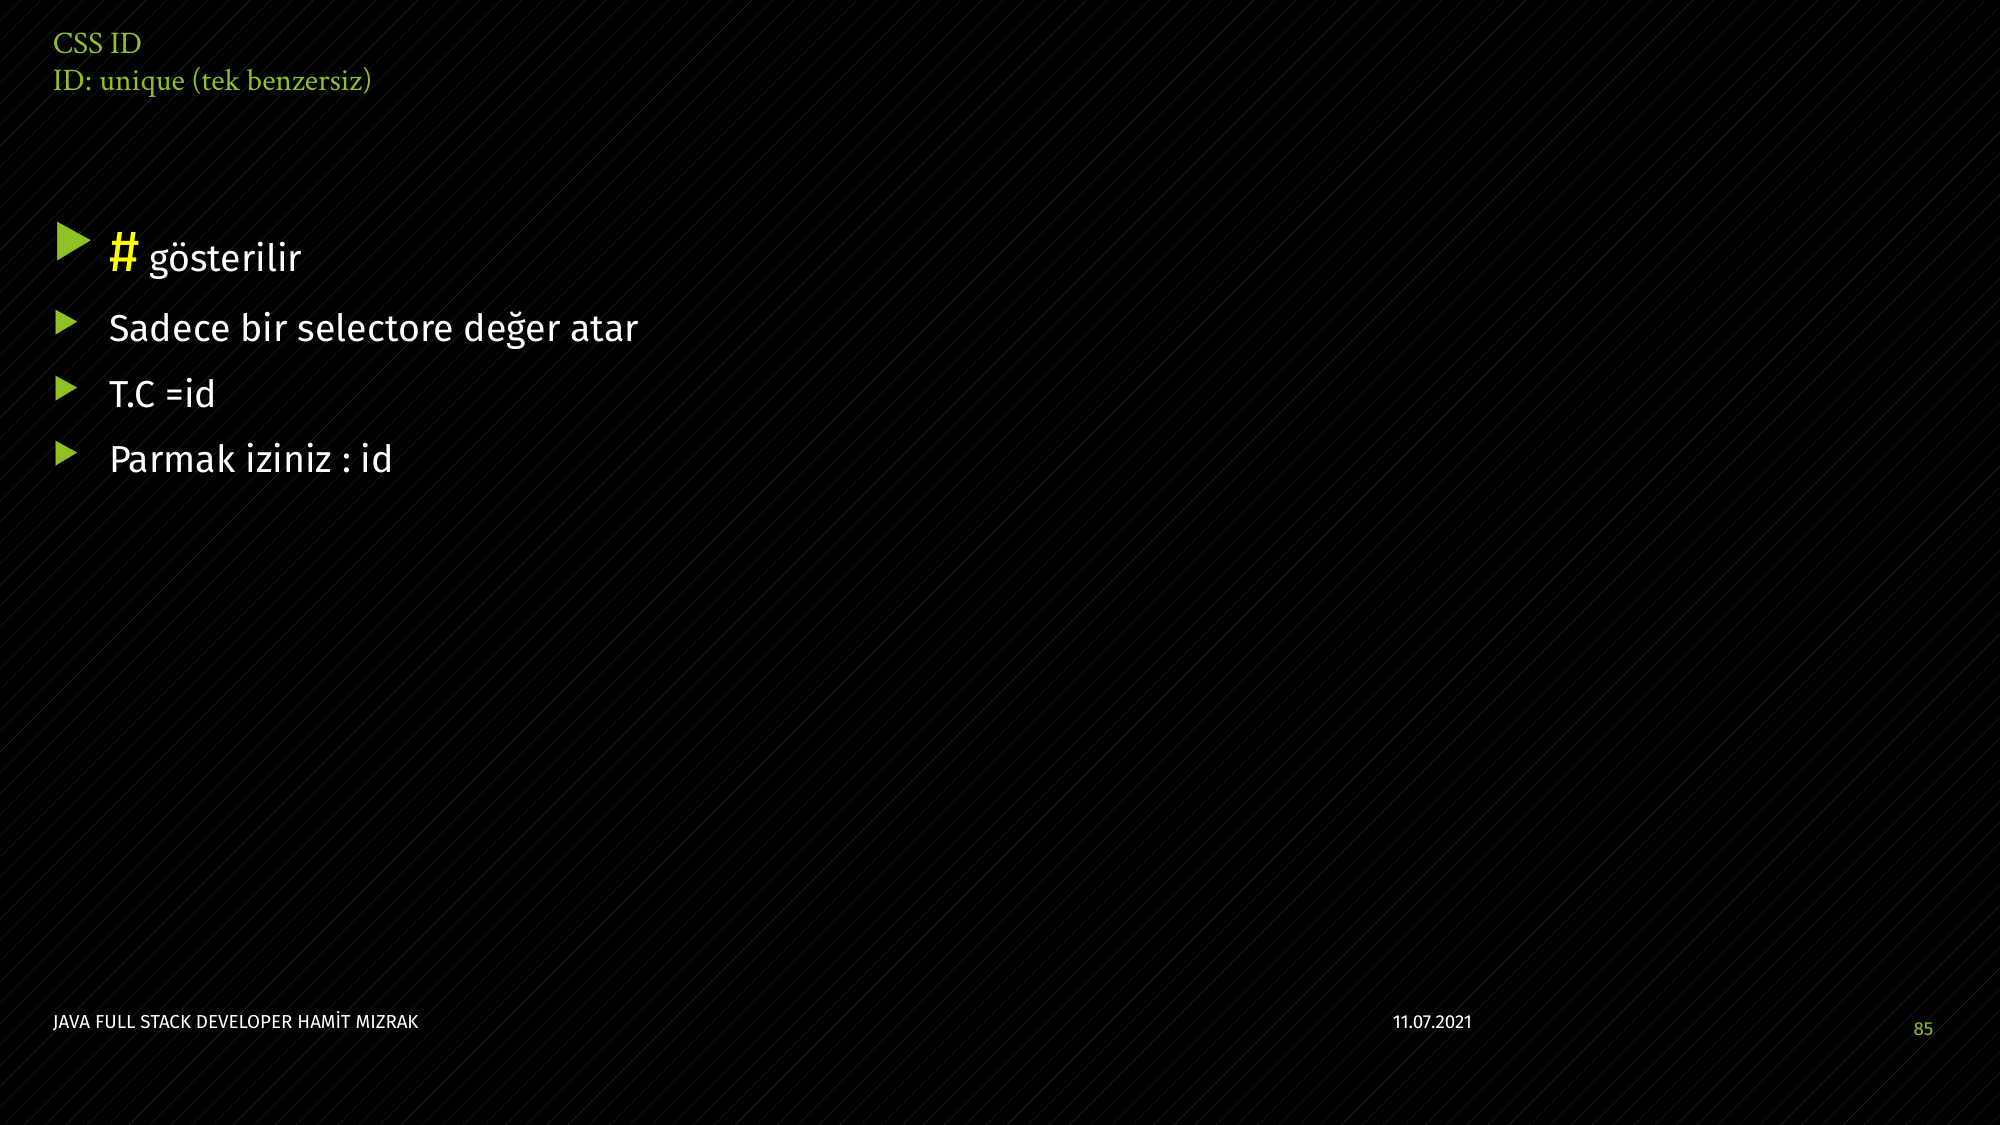

# CSS ID ID: unique (tek benzersiz)
# gösterilir
Sadece bir selectore değer atar
T.C =id
Parmak iziniz : id
JAVA FULL STACK DEVELOPER HAMİT MIZRAK
11.07.2021
85